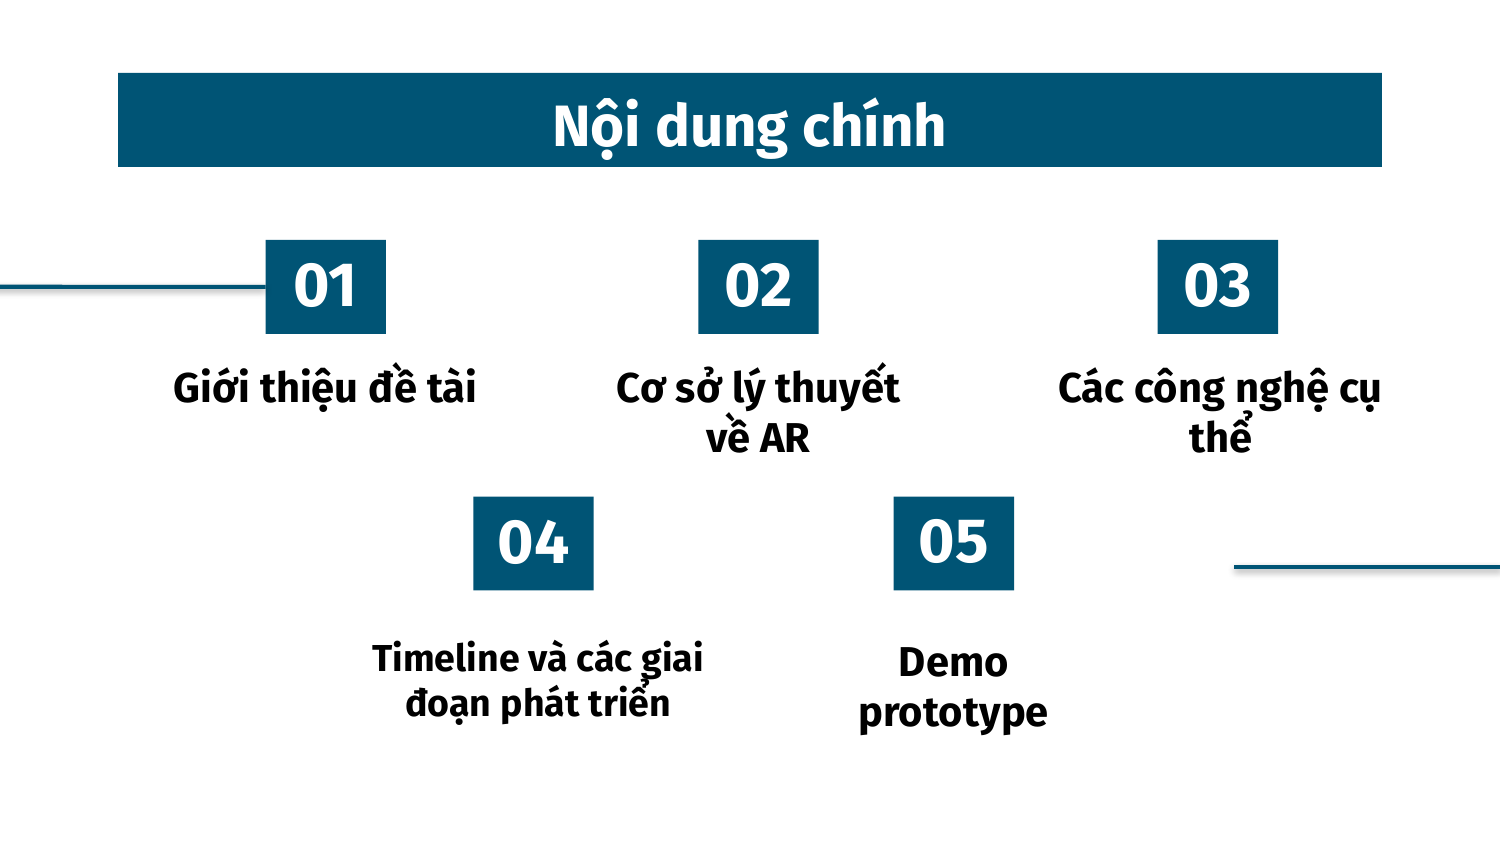

# Nội dung chính
01
02
03
Giới thiệu đề tài
Cơ sở lý thuyết về AR
Các công nghệ cụ thể
04
05
Timeline và các giai đoạn phát triển
Demo prototype